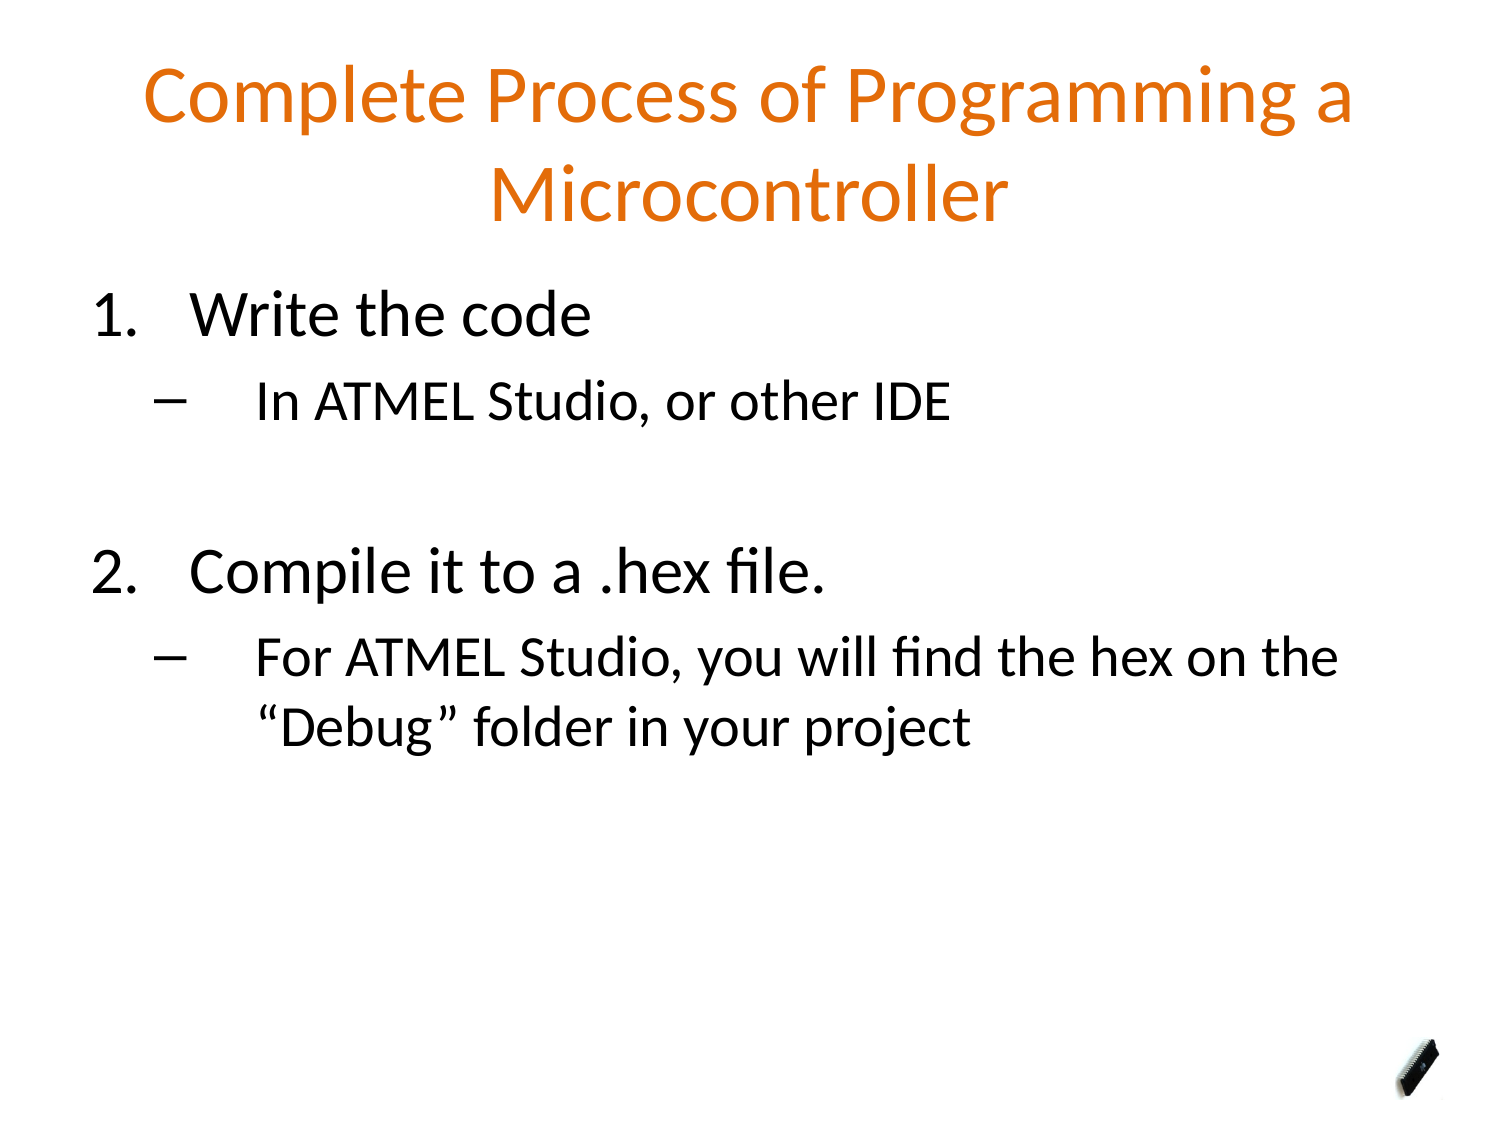

# Complete Process of Programming a Microcontroller
Write the code
In ATMEL Studio, or other IDE

Compile it to a .hex file.
For ATMEL Studio, you will find the hex on the “Debug” folder in your project